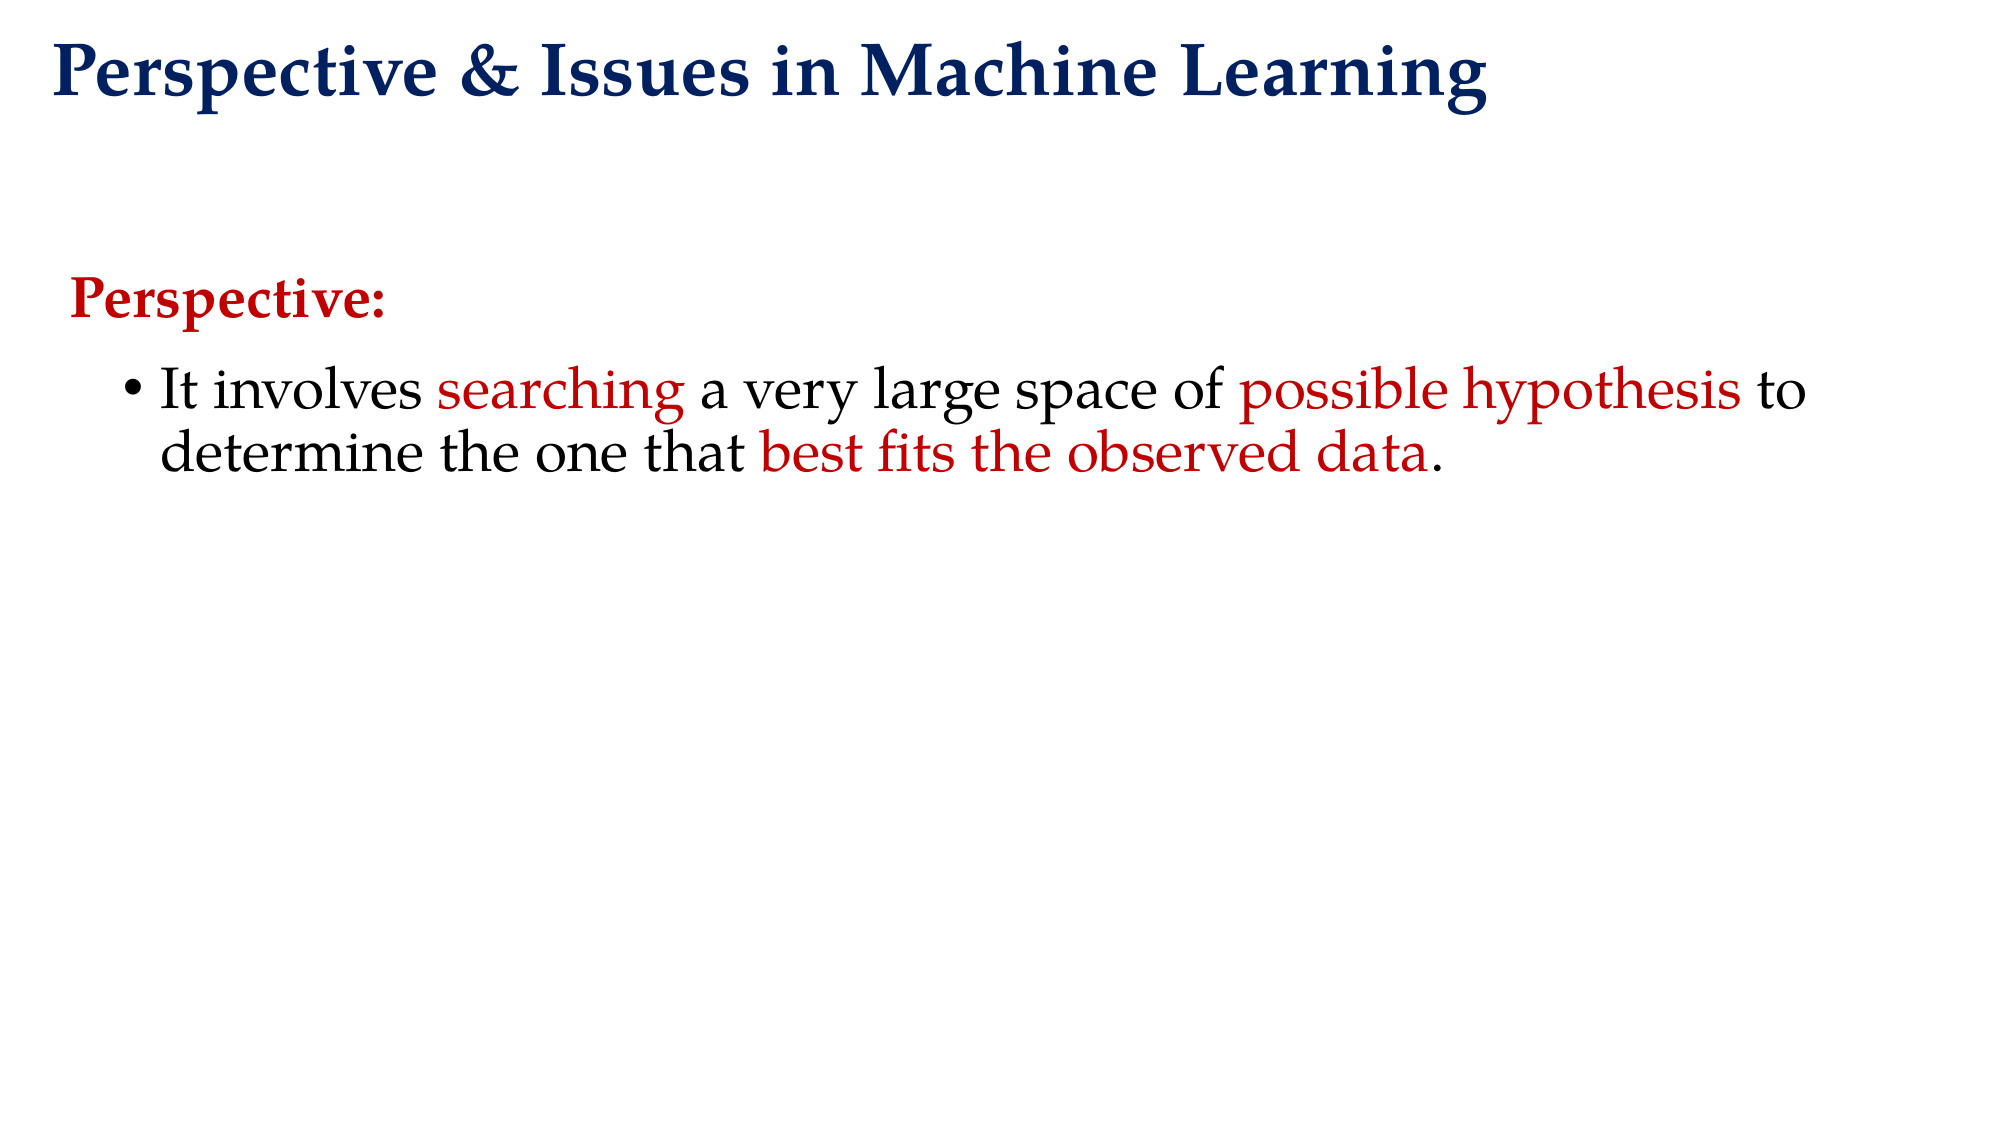

# Perspective & Issues in Machine Learning
Perspective:
It involves searching a very large space of possible hypothesis to determine the one that best fits the observed data.